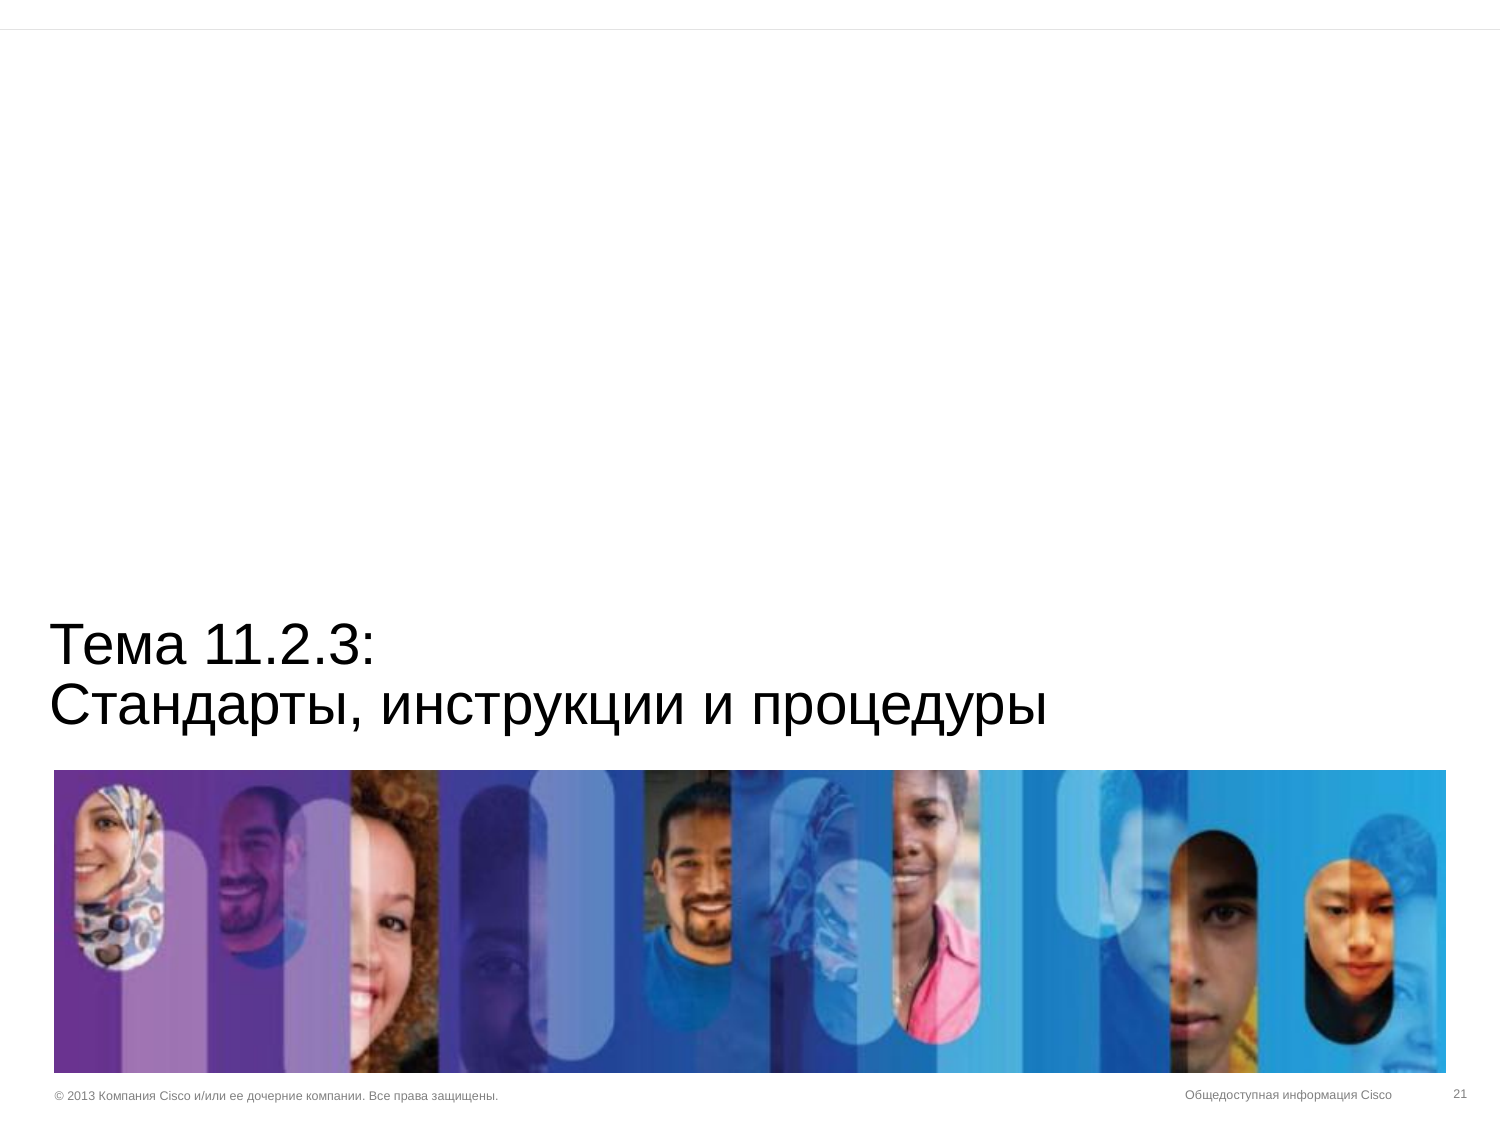

# Тема 11.2.3: Стандарты, инструкции и процедуры